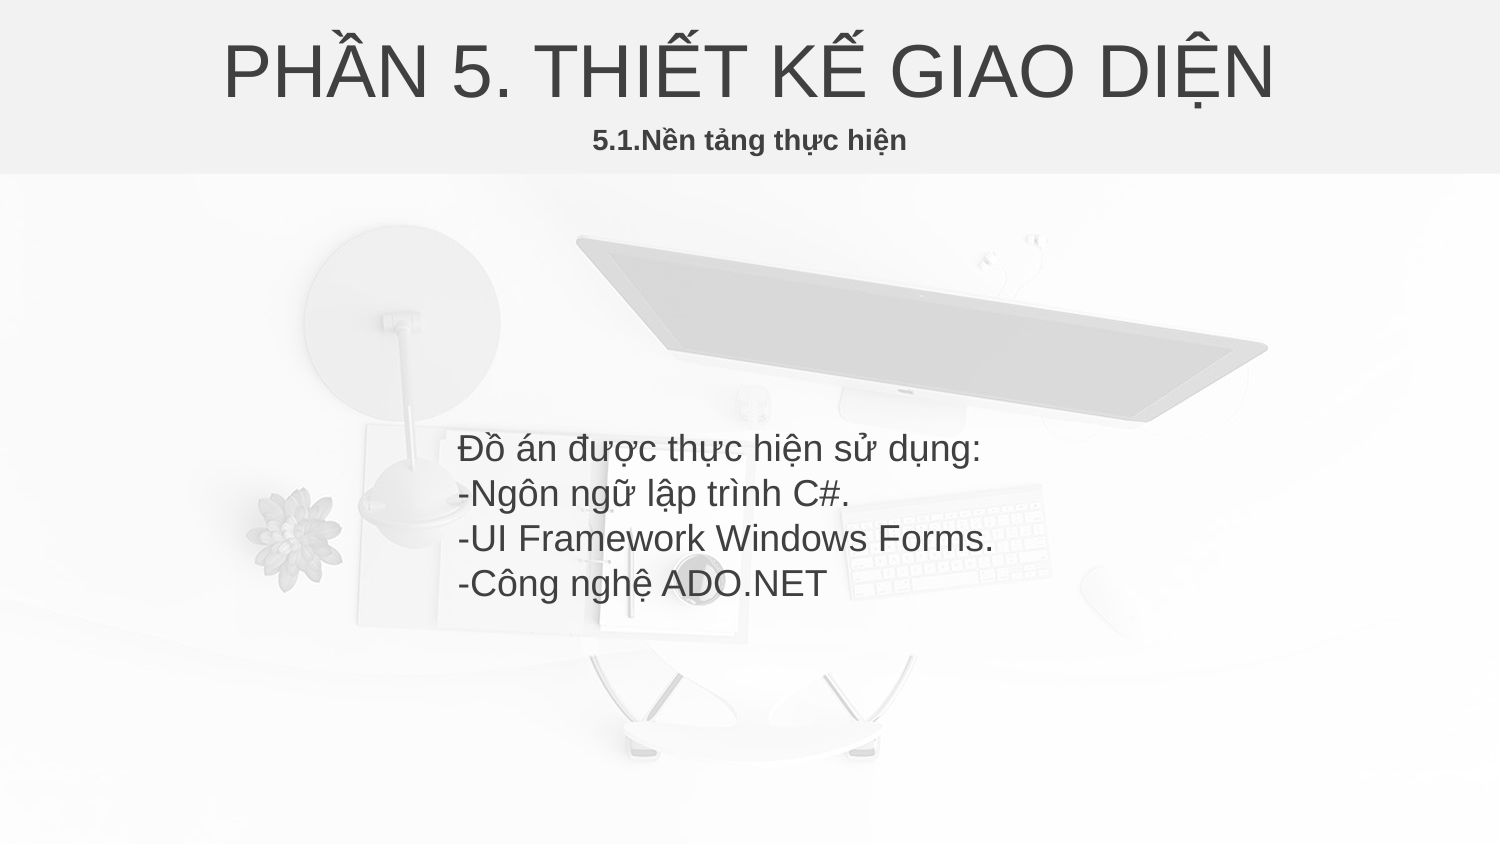

PHẦN 5. THIẾT KẾ GIAO DIỆN
5.1.Nền tảng thực hiện

Đồ án được thực hiện sử dụng:
-Ngôn ngữ lập trình C#.
-UI Framework Windows Forms.
-Công nghệ ADO.NET